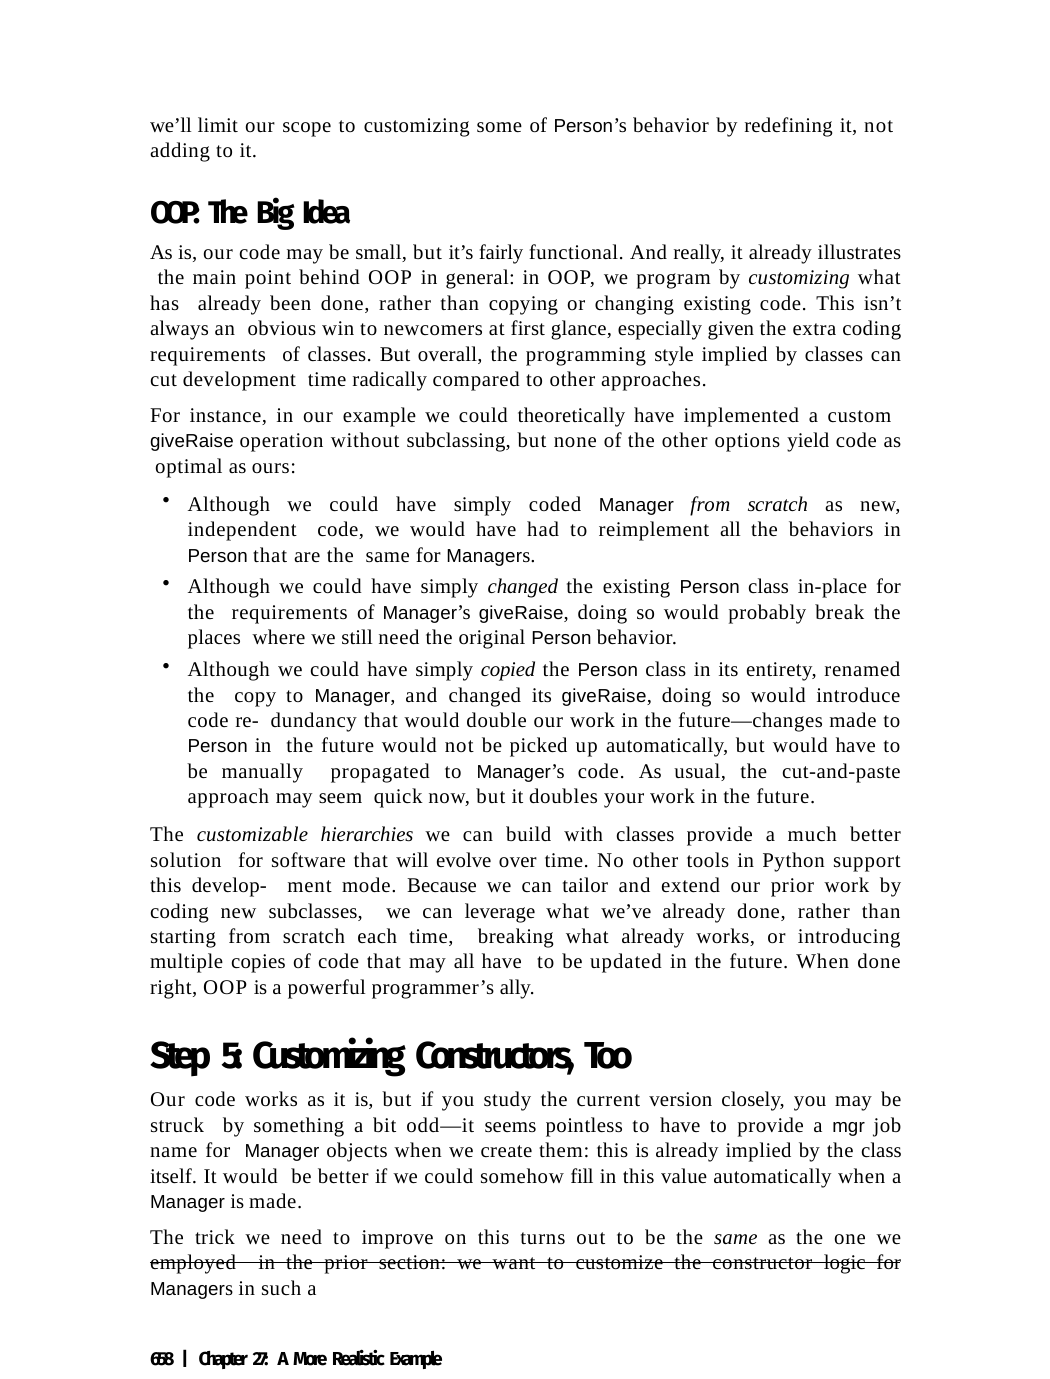

we’ll limit our scope to customizing some of Person’s behavior by redefining it, not  adding to it.

OOP: The Big Idea
As is, our code may be small, but it’s fairly functional. And really, it already illustrates  the main point behind OOP in general: in OOP, we program by customizing what has  already been done, rather than copying or changing existing code. This isn’t always an  obvious win to newcomers at first glance, especially given the extra coding requirements  of classes. But overall, the programming style implied by classes can cut development  time radically compared to other approaches.
For instance, in our example we could theoretically have implemented a custom  giveRaise operation without subclassing, but none of the other options yield code as  optimal as ours:
Although we could have simply coded Manager from scratch as new, independent  code, we would have had to reimplement all the behaviors in Person that are the  same for Managers.
Although we could have simply changed the existing Person class in-place for the  requirements of Manager’s giveRaise, doing so would probably break the places  where we still need the original Person behavior.
Although we could have simply copied the Person class in its entirety, renamed the  copy to Manager, and changed its giveRaise, doing so would introduce code re-  dundancy that would double our work in the future—changes made to Person in  the future would not be picked up automatically, but would have to be manually  propagated to Manager’s code. As usual, the cut-and-paste approach may seem  quick now, but it doubles your work in the future.
The customizable hierarchies we can build with classes provide a much better solution  for software that will evolve over time. No other tools in Python support this develop-  ment mode. Because we can tailor and extend our prior work by coding new subclasses,  we can leverage what we’ve already done, rather than starting from scratch each time,  breaking what already works, or introducing multiple copies of code that may all have  to be updated in the future. When done right, OOP is a powerful programmer’s ally.

Step 5: Customizing Constructors, Too
Our code works as it is, but if you study the current version closely, you may be struck  by something a bit odd—it seems pointless to have to provide a mgr job name for  Manager objects when we create them: this is already implied by the class itself. It would  be better if we could somehow fill in this value automatically when a Manager is made.
The trick we need to improve on this turns out to be the same as the one we employed  in the prior section: we want to customize the constructor logic for Managers in such a

658  |  Chapter 27:  A More Realistic Example